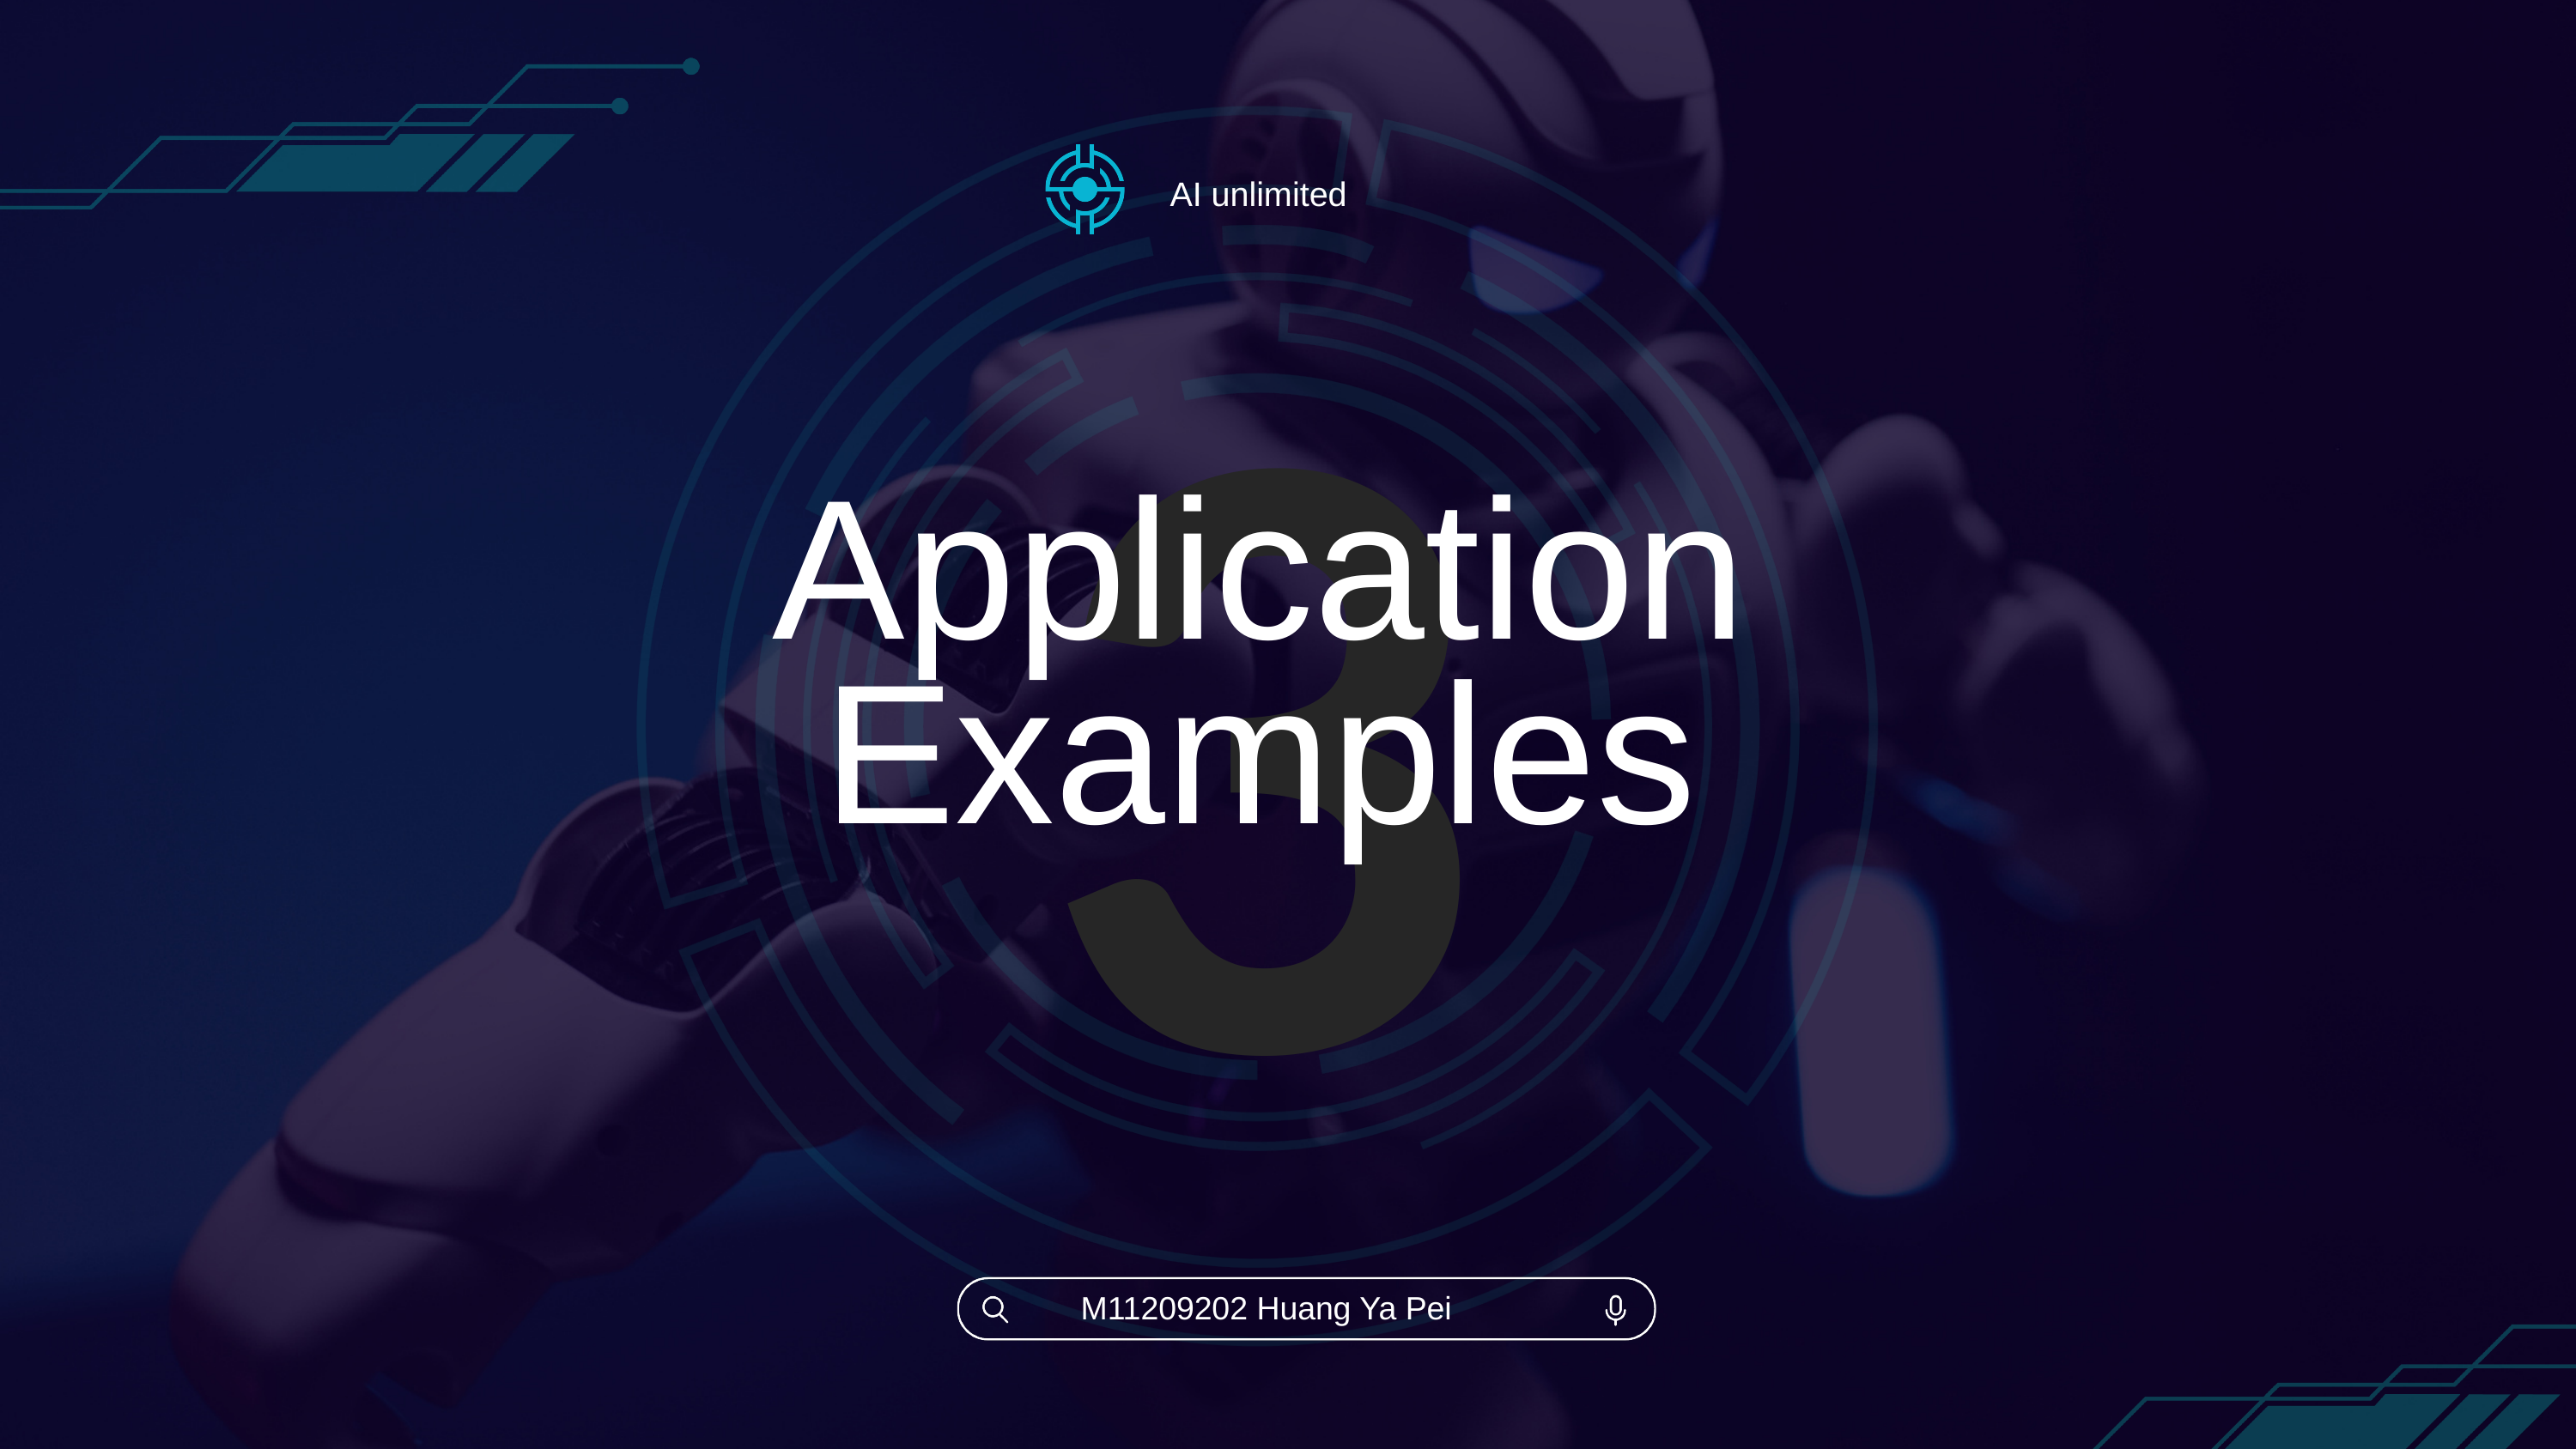

3
AI unlimited
Application Examples

M11209202 Huang Ya Pei